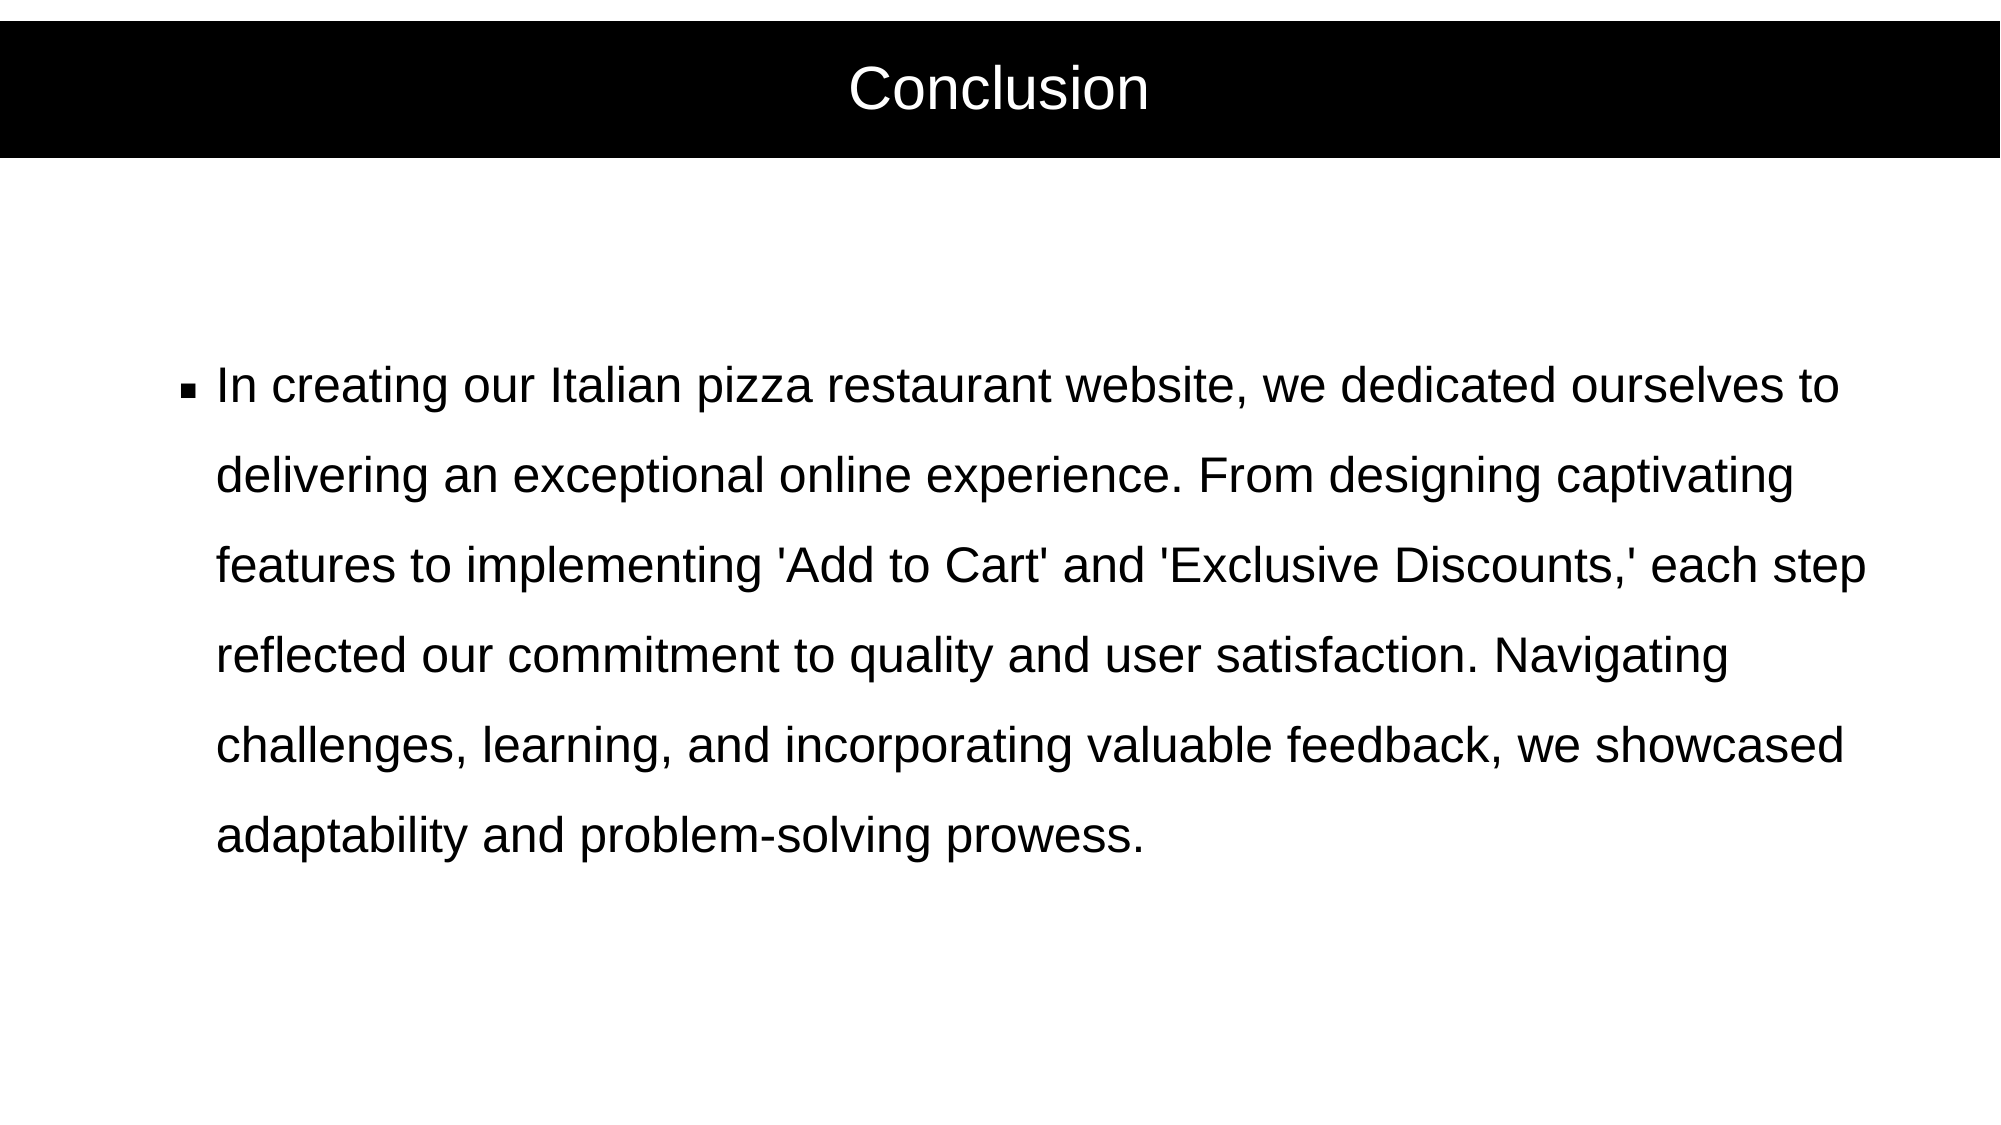

Conclusion
In creating our Italian pizza restaurant website, we dedicated ourselves to delivering an exceptional online experience. From designing captivating features to implementing 'Add to Cart' and 'Exclusive Discounts,' each step reflected our commitment to quality and user satisfaction. Navigating challenges, learning, and incorporating valuable feedback, we showcased adaptability and problem-solving prowess.